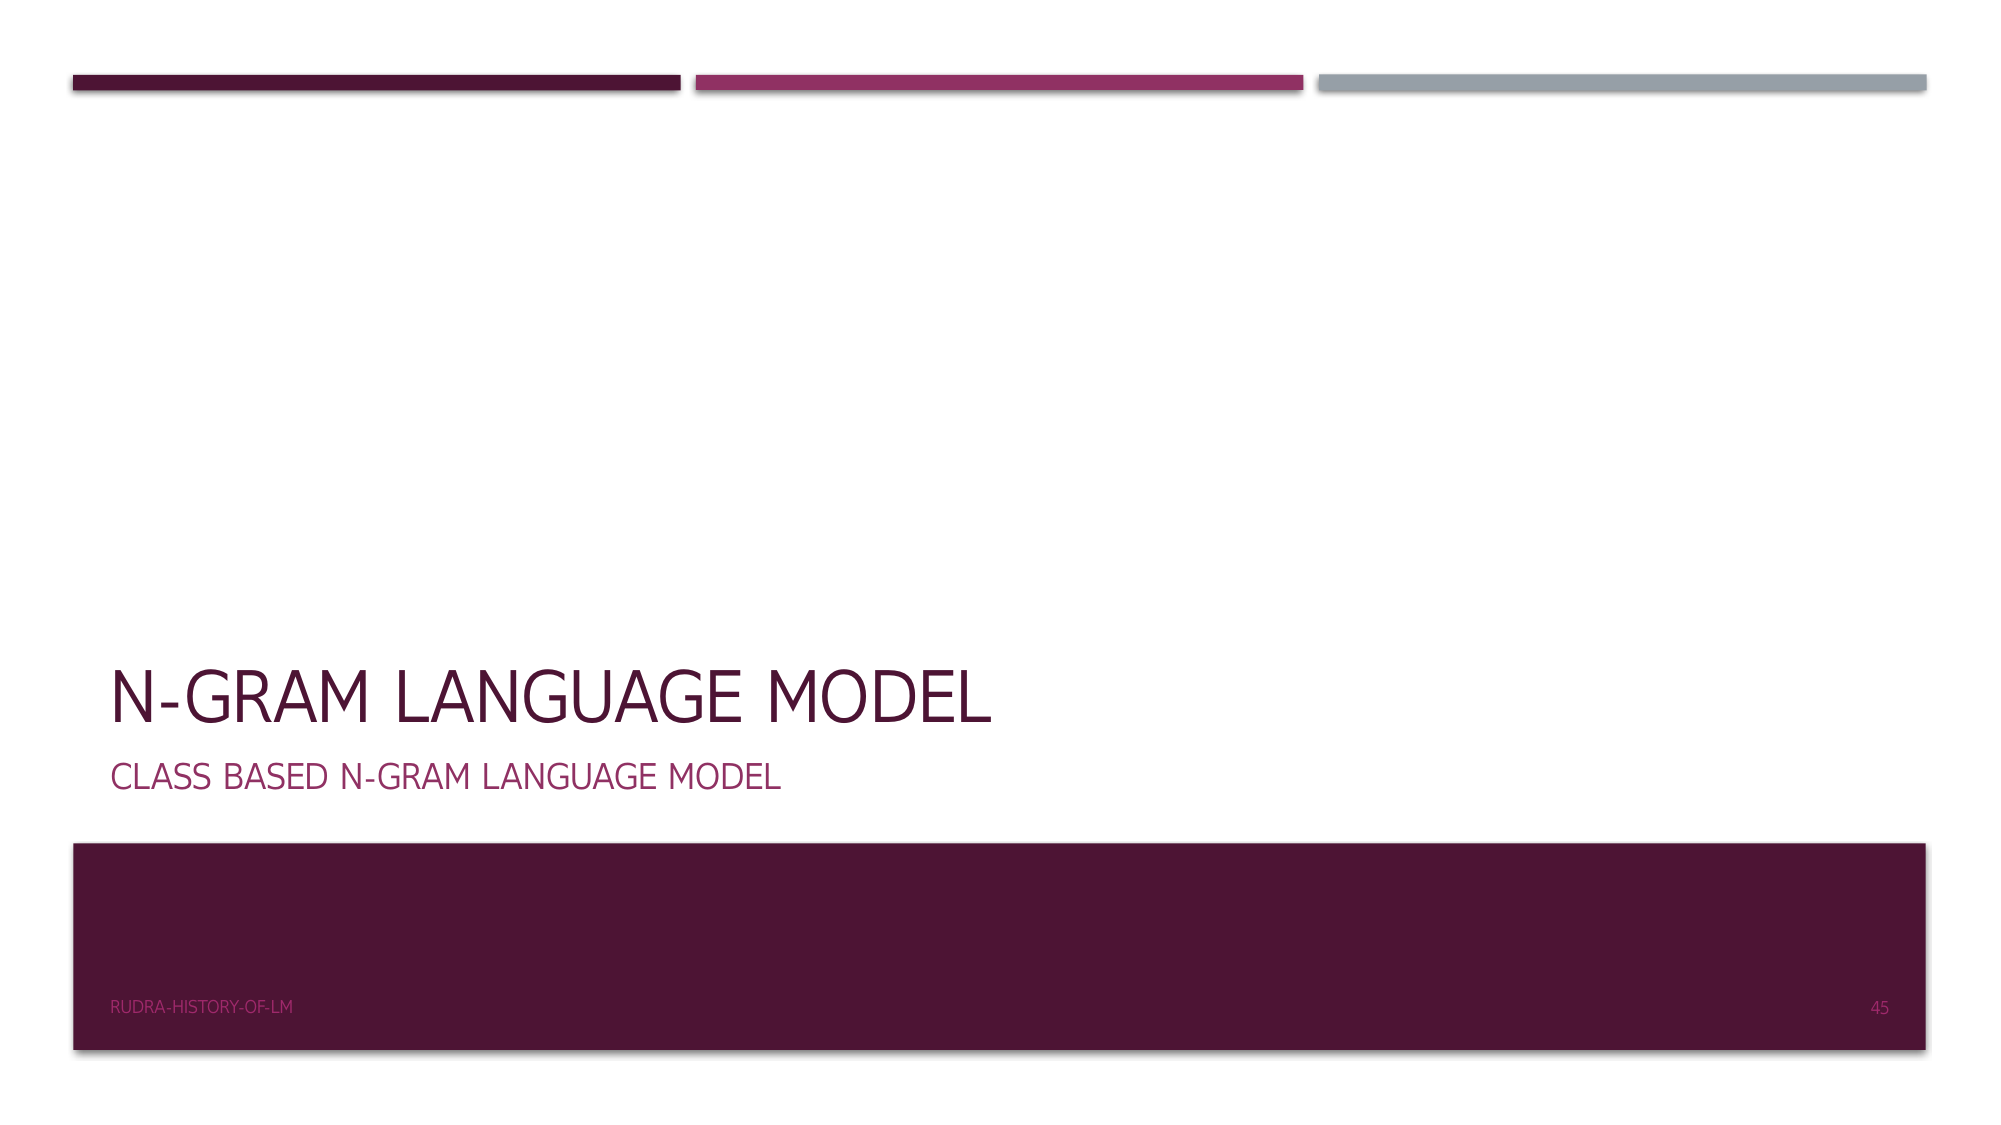

# n-gram Language Model
CLASS Based n-gram Language Model
Rudra-History-of-LM
45